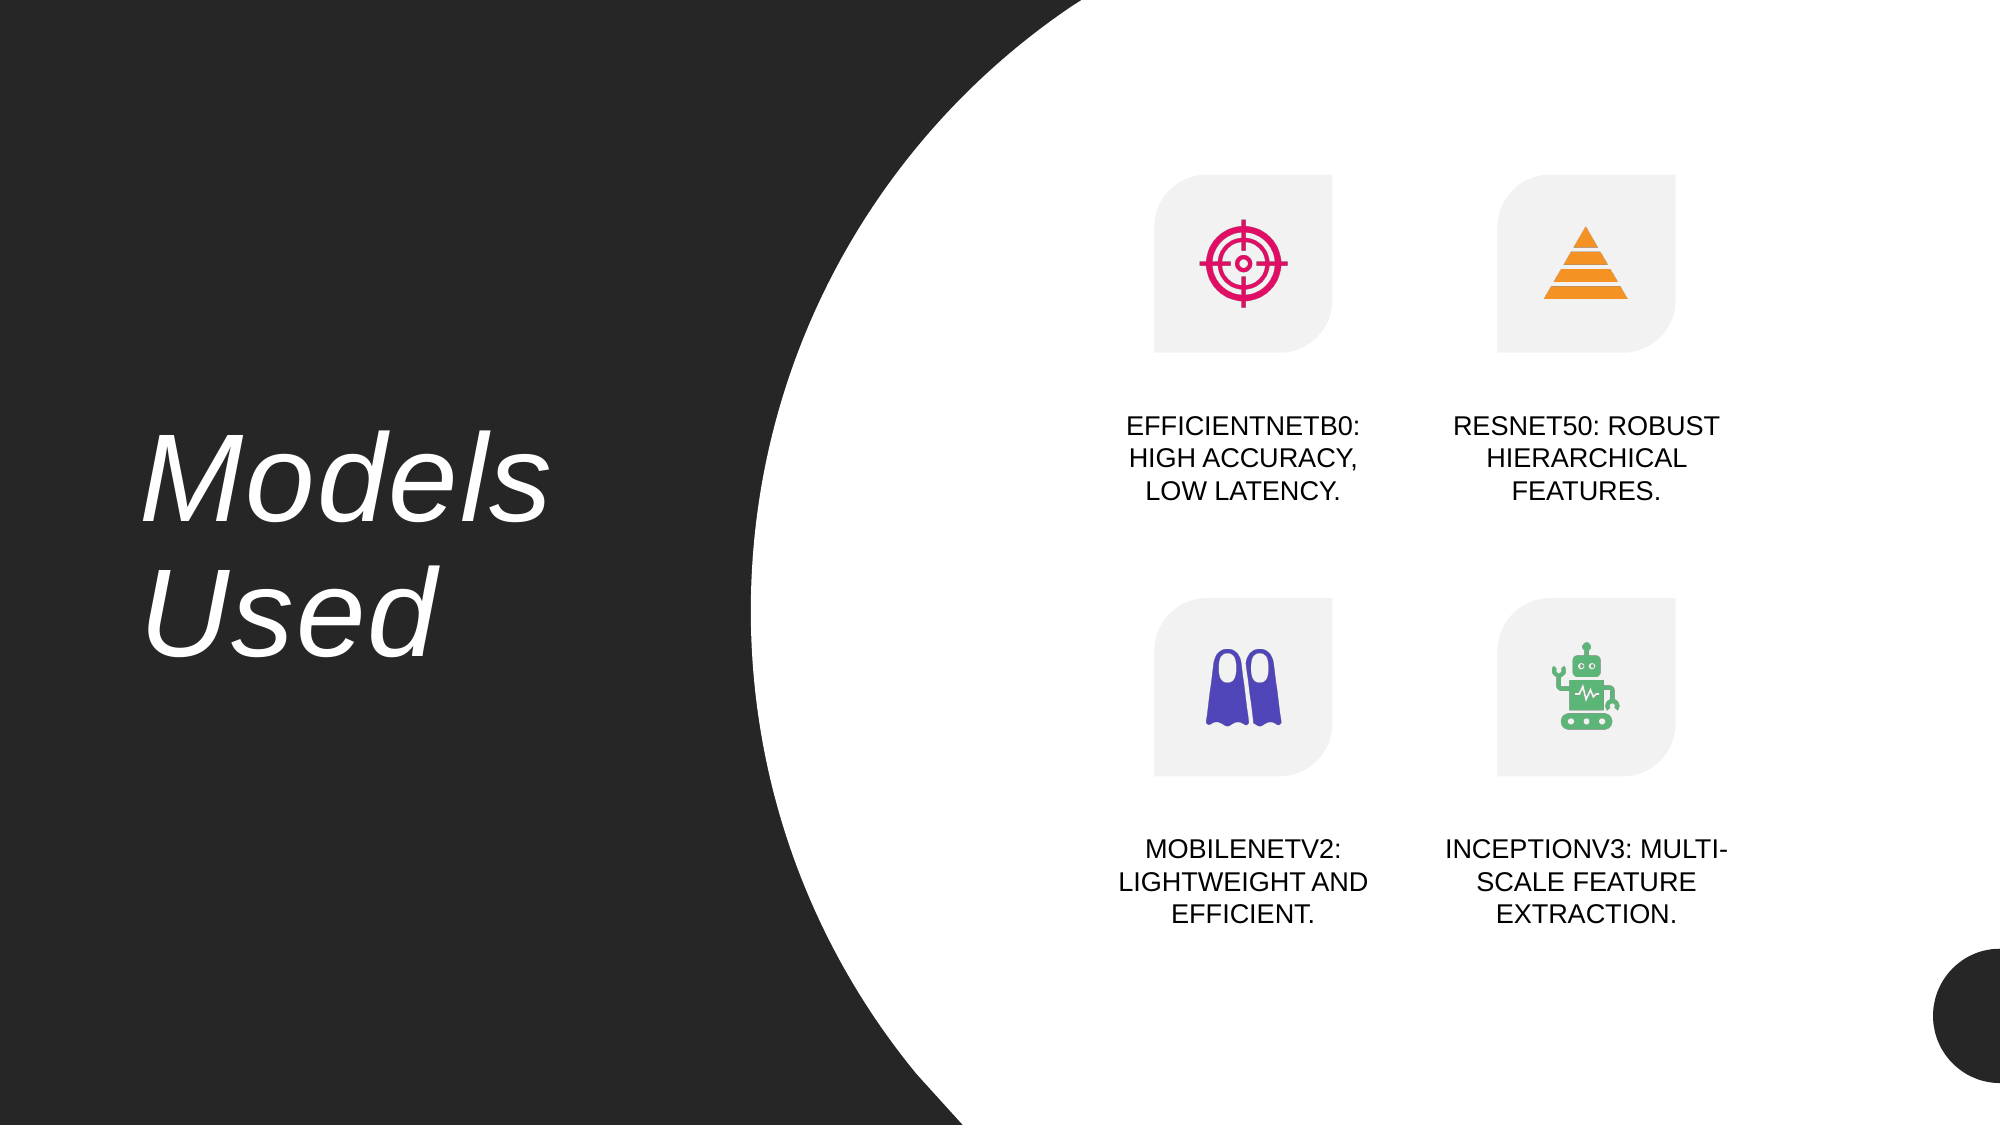

# Models Used
EfficientNetB0: High accuracy, low latency.
ResNet50: Robust hierarchical features.
MobileNetV2: Lightweight and efficient.
InceptionV3: Multi-scale feature extraction.